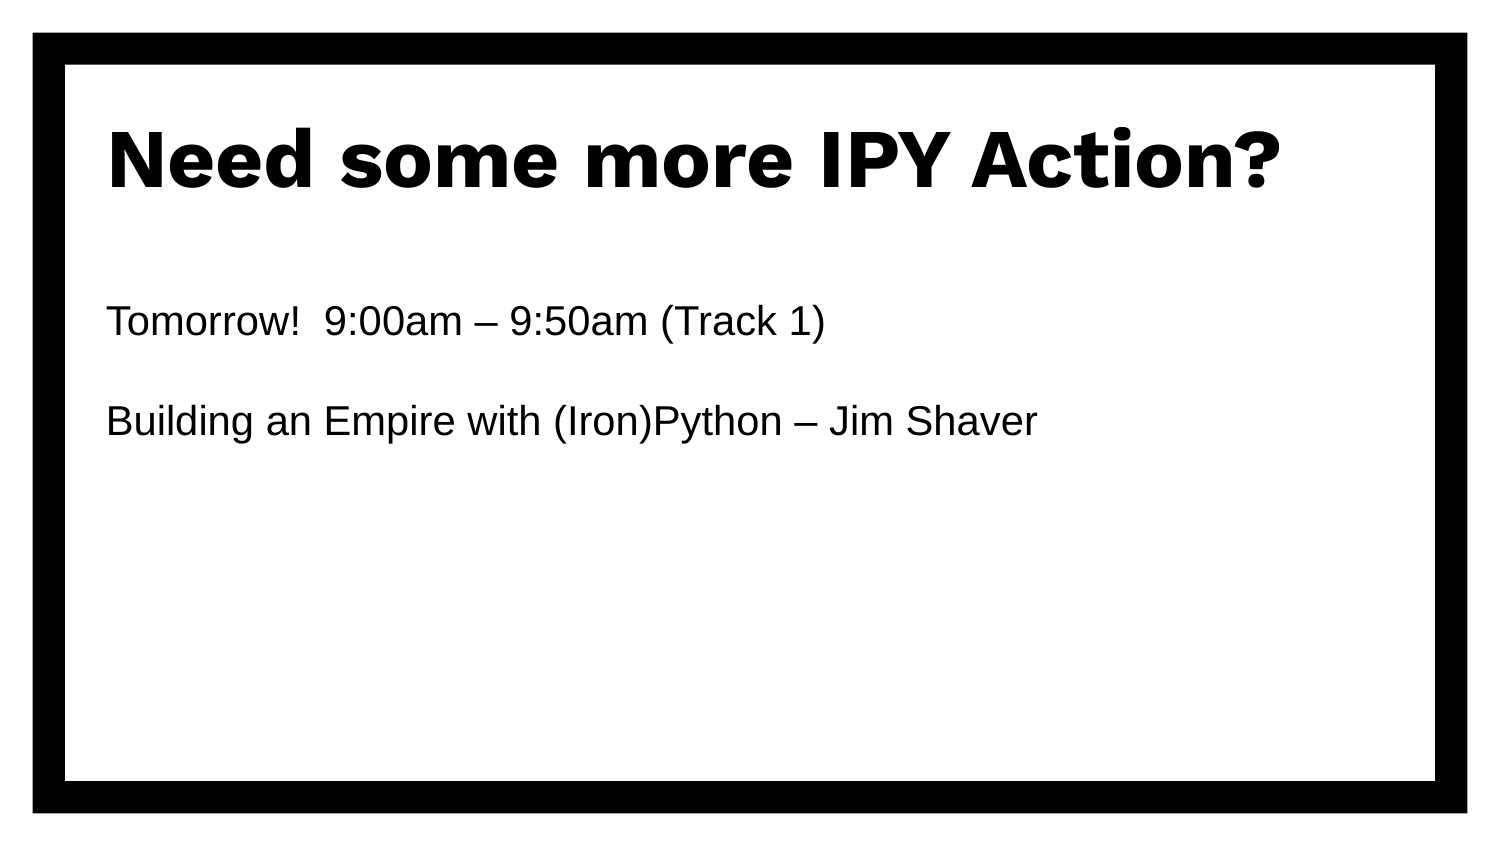

# Need some more IPY Action?
Tomorrow!  9:00am – 9:50am (Track 1)

Building an Empire with (Iron)Python – Jim Shaver